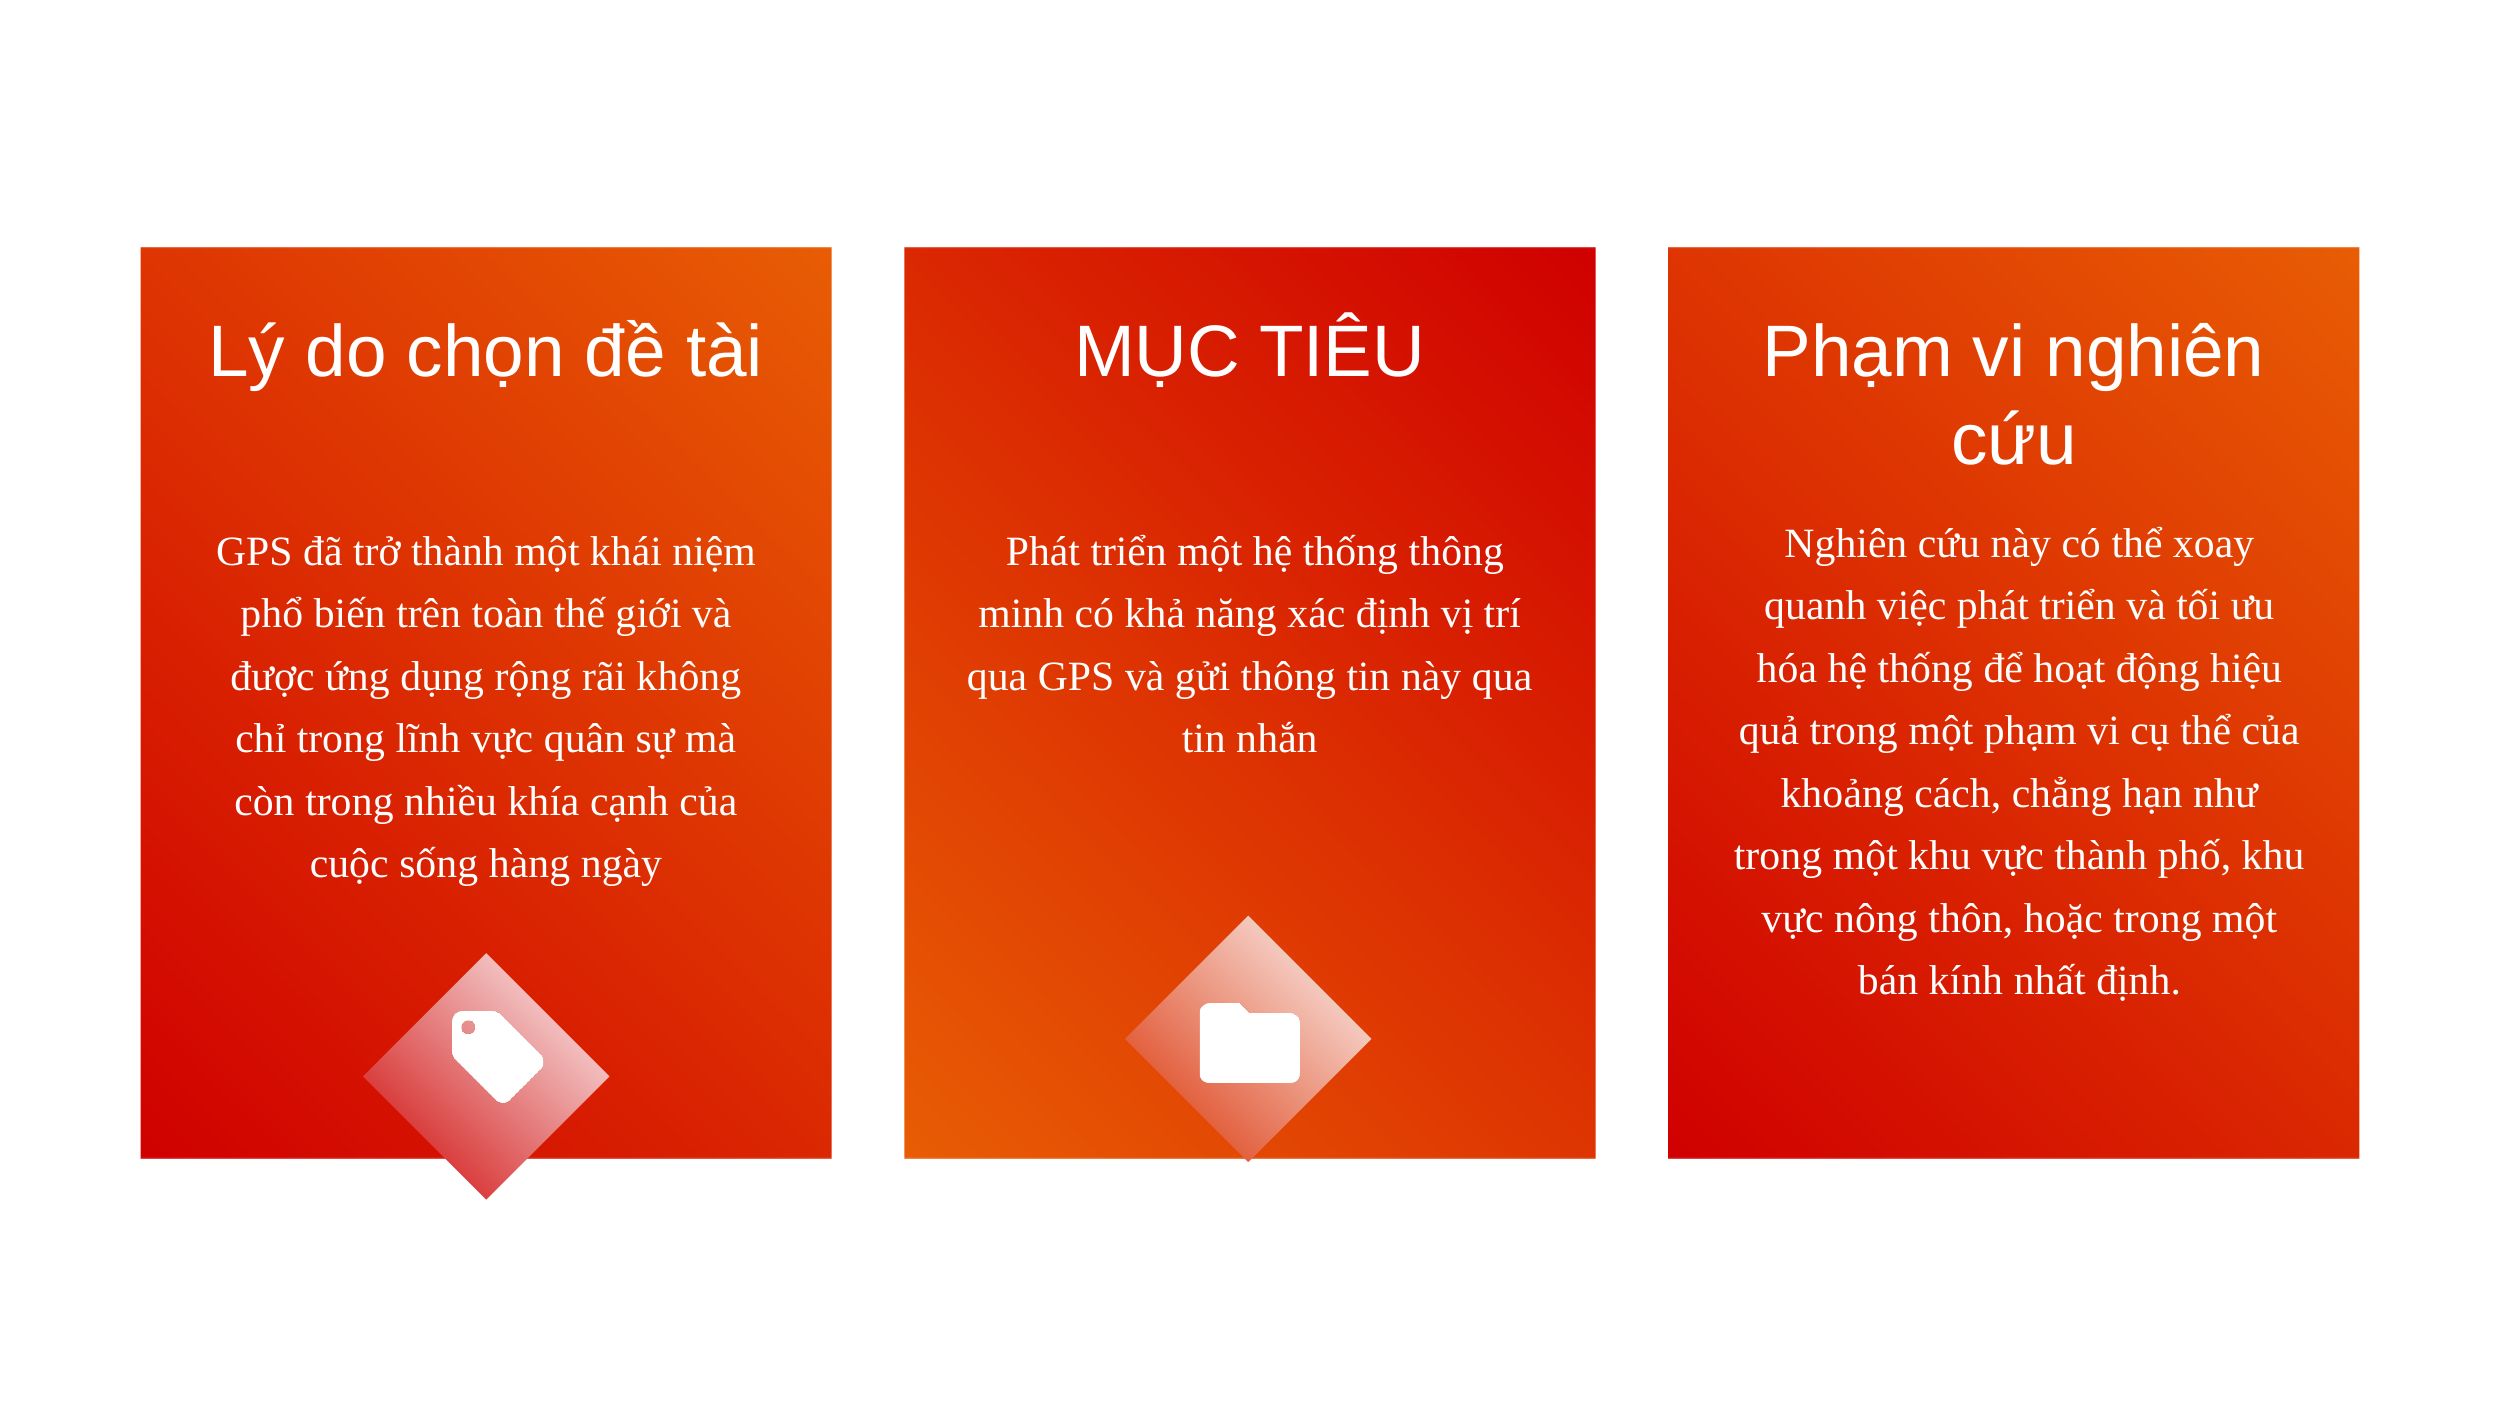

Lý do chọn đề tài
MỤC TIÊU
Phạm vi nghiên cứu
Nghiên cứu này có thể xoay quanh việc phát triển và tối ưu hóa hệ thống để hoạt động hiệu quả trong một phạm vi cụ thể của khoảng cách, chẳng hạn như trong một khu vực thành phố, khu vực nông thôn, hoặc trong một bán kính nhất định.
GPS đã trở thành một khái niệm phổ biến trên toàn thế giới và được ứng dụng rộng rãi không chỉ trong lĩnh vực quân sự mà còn trong nhiều khía cạnh của cuộc sống hàng ngày
 Phát triển một hệ thống thông minh có khả năng xác định vị trí qua GPS và gửi thông tin này qua tin nhắn